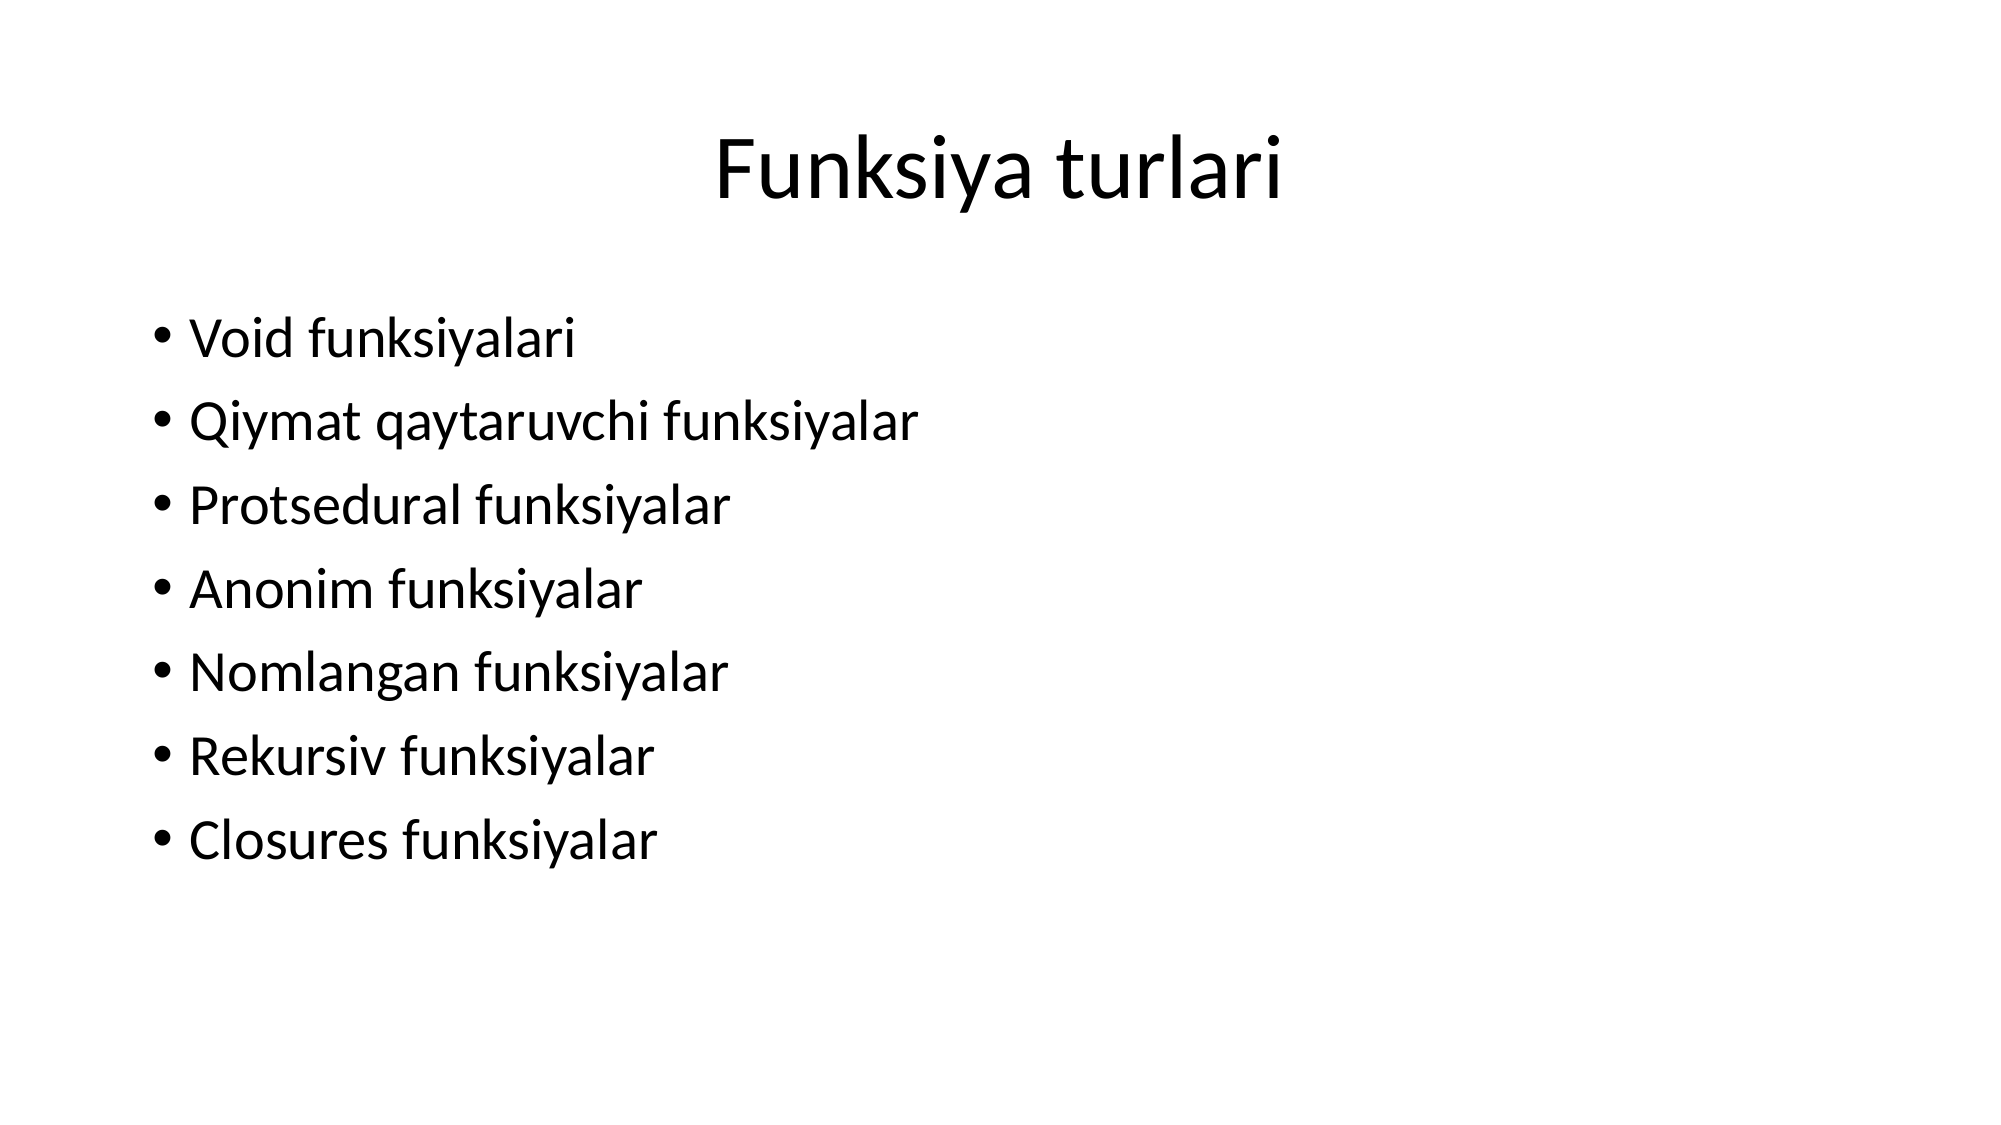

# Funksiya turlari
Void funksiyalari
Qiymat qaytaruvchi funksiyalar
Protsedural funksiyalar
Anonim funksiyalar
Nomlangan funksiyalar
Rekursiv funksiyalar
Closures funksiyalar